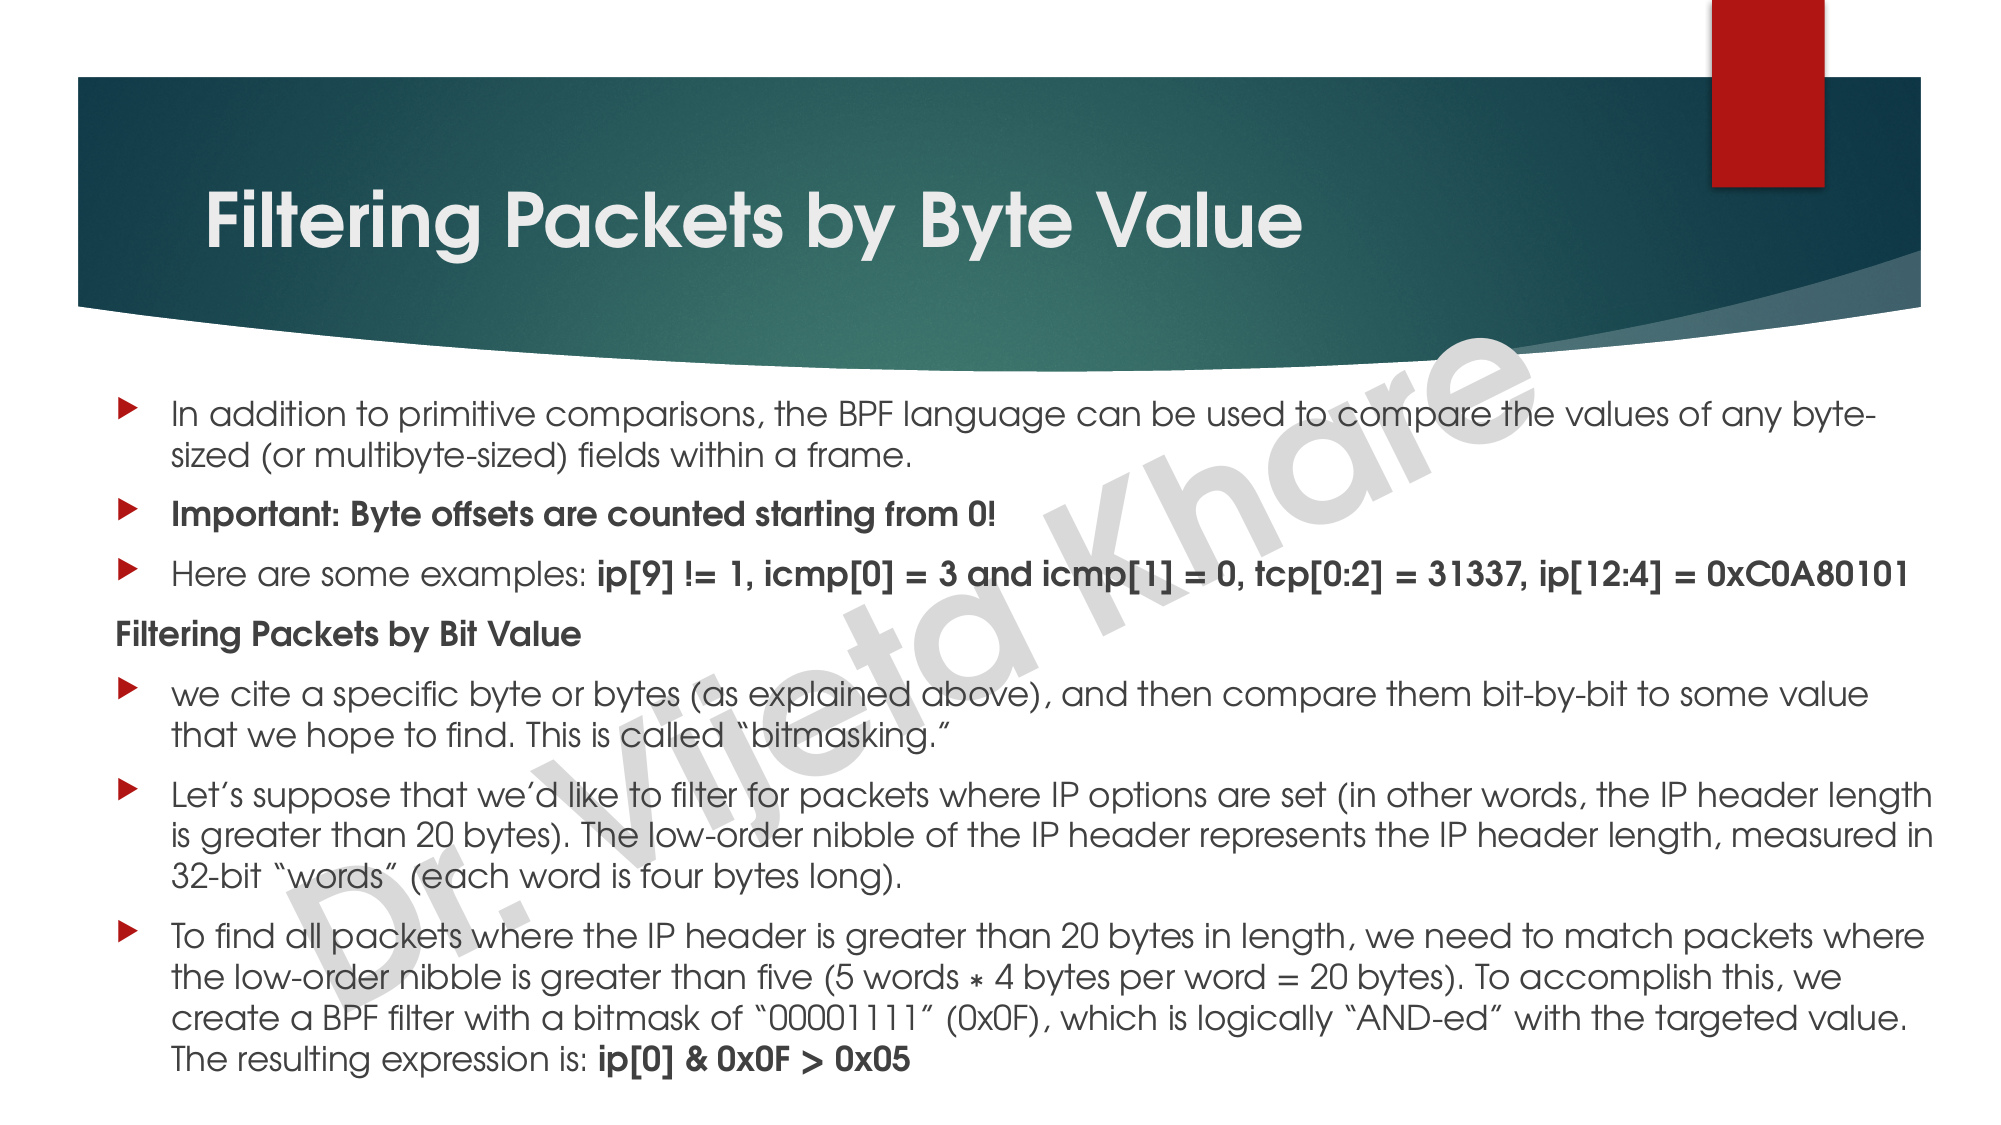

# Filtering Packets by Byte Value
In addition to primitive comparisons, the BPF language can be used to compare the values of any byte-sized (or multibyte-sized) fields within a frame.
Important: Byte offsets are counted starting from 0!
Here are some examples: ip[9] != 1, icmp[0] = 3 and icmp[1] = 0, tcp[0:2] = 31337, ip[12:4] = 0xC0A80101
Filtering Packets by Bit Value
we cite a specific byte or bytes (as explained above), and then compare them bit-by-bit to some value that we hope to find. This is called “bitmasking.”
Let’s suppose that we’d like to filter for packets where IP options are set (in other words, the IP header length is greater than 20 bytes). The low-order nibble of the IP header represents the IP header length, measured in 32-bit “words” (each word is four bytes long).
To find all packets where the IP header is greater than 20 bytes in length, we need to match packets where the low-order nibble is greater than five (5 words ∗ 4 bytes per word = 20 bytes). To accomplish this, we create a BPF filter with a bitmask of “00001111” (0x0F), which is logically “AND-ed” with the targeted value. The resulting expression is: ip[0] & 0x0F > 0x05